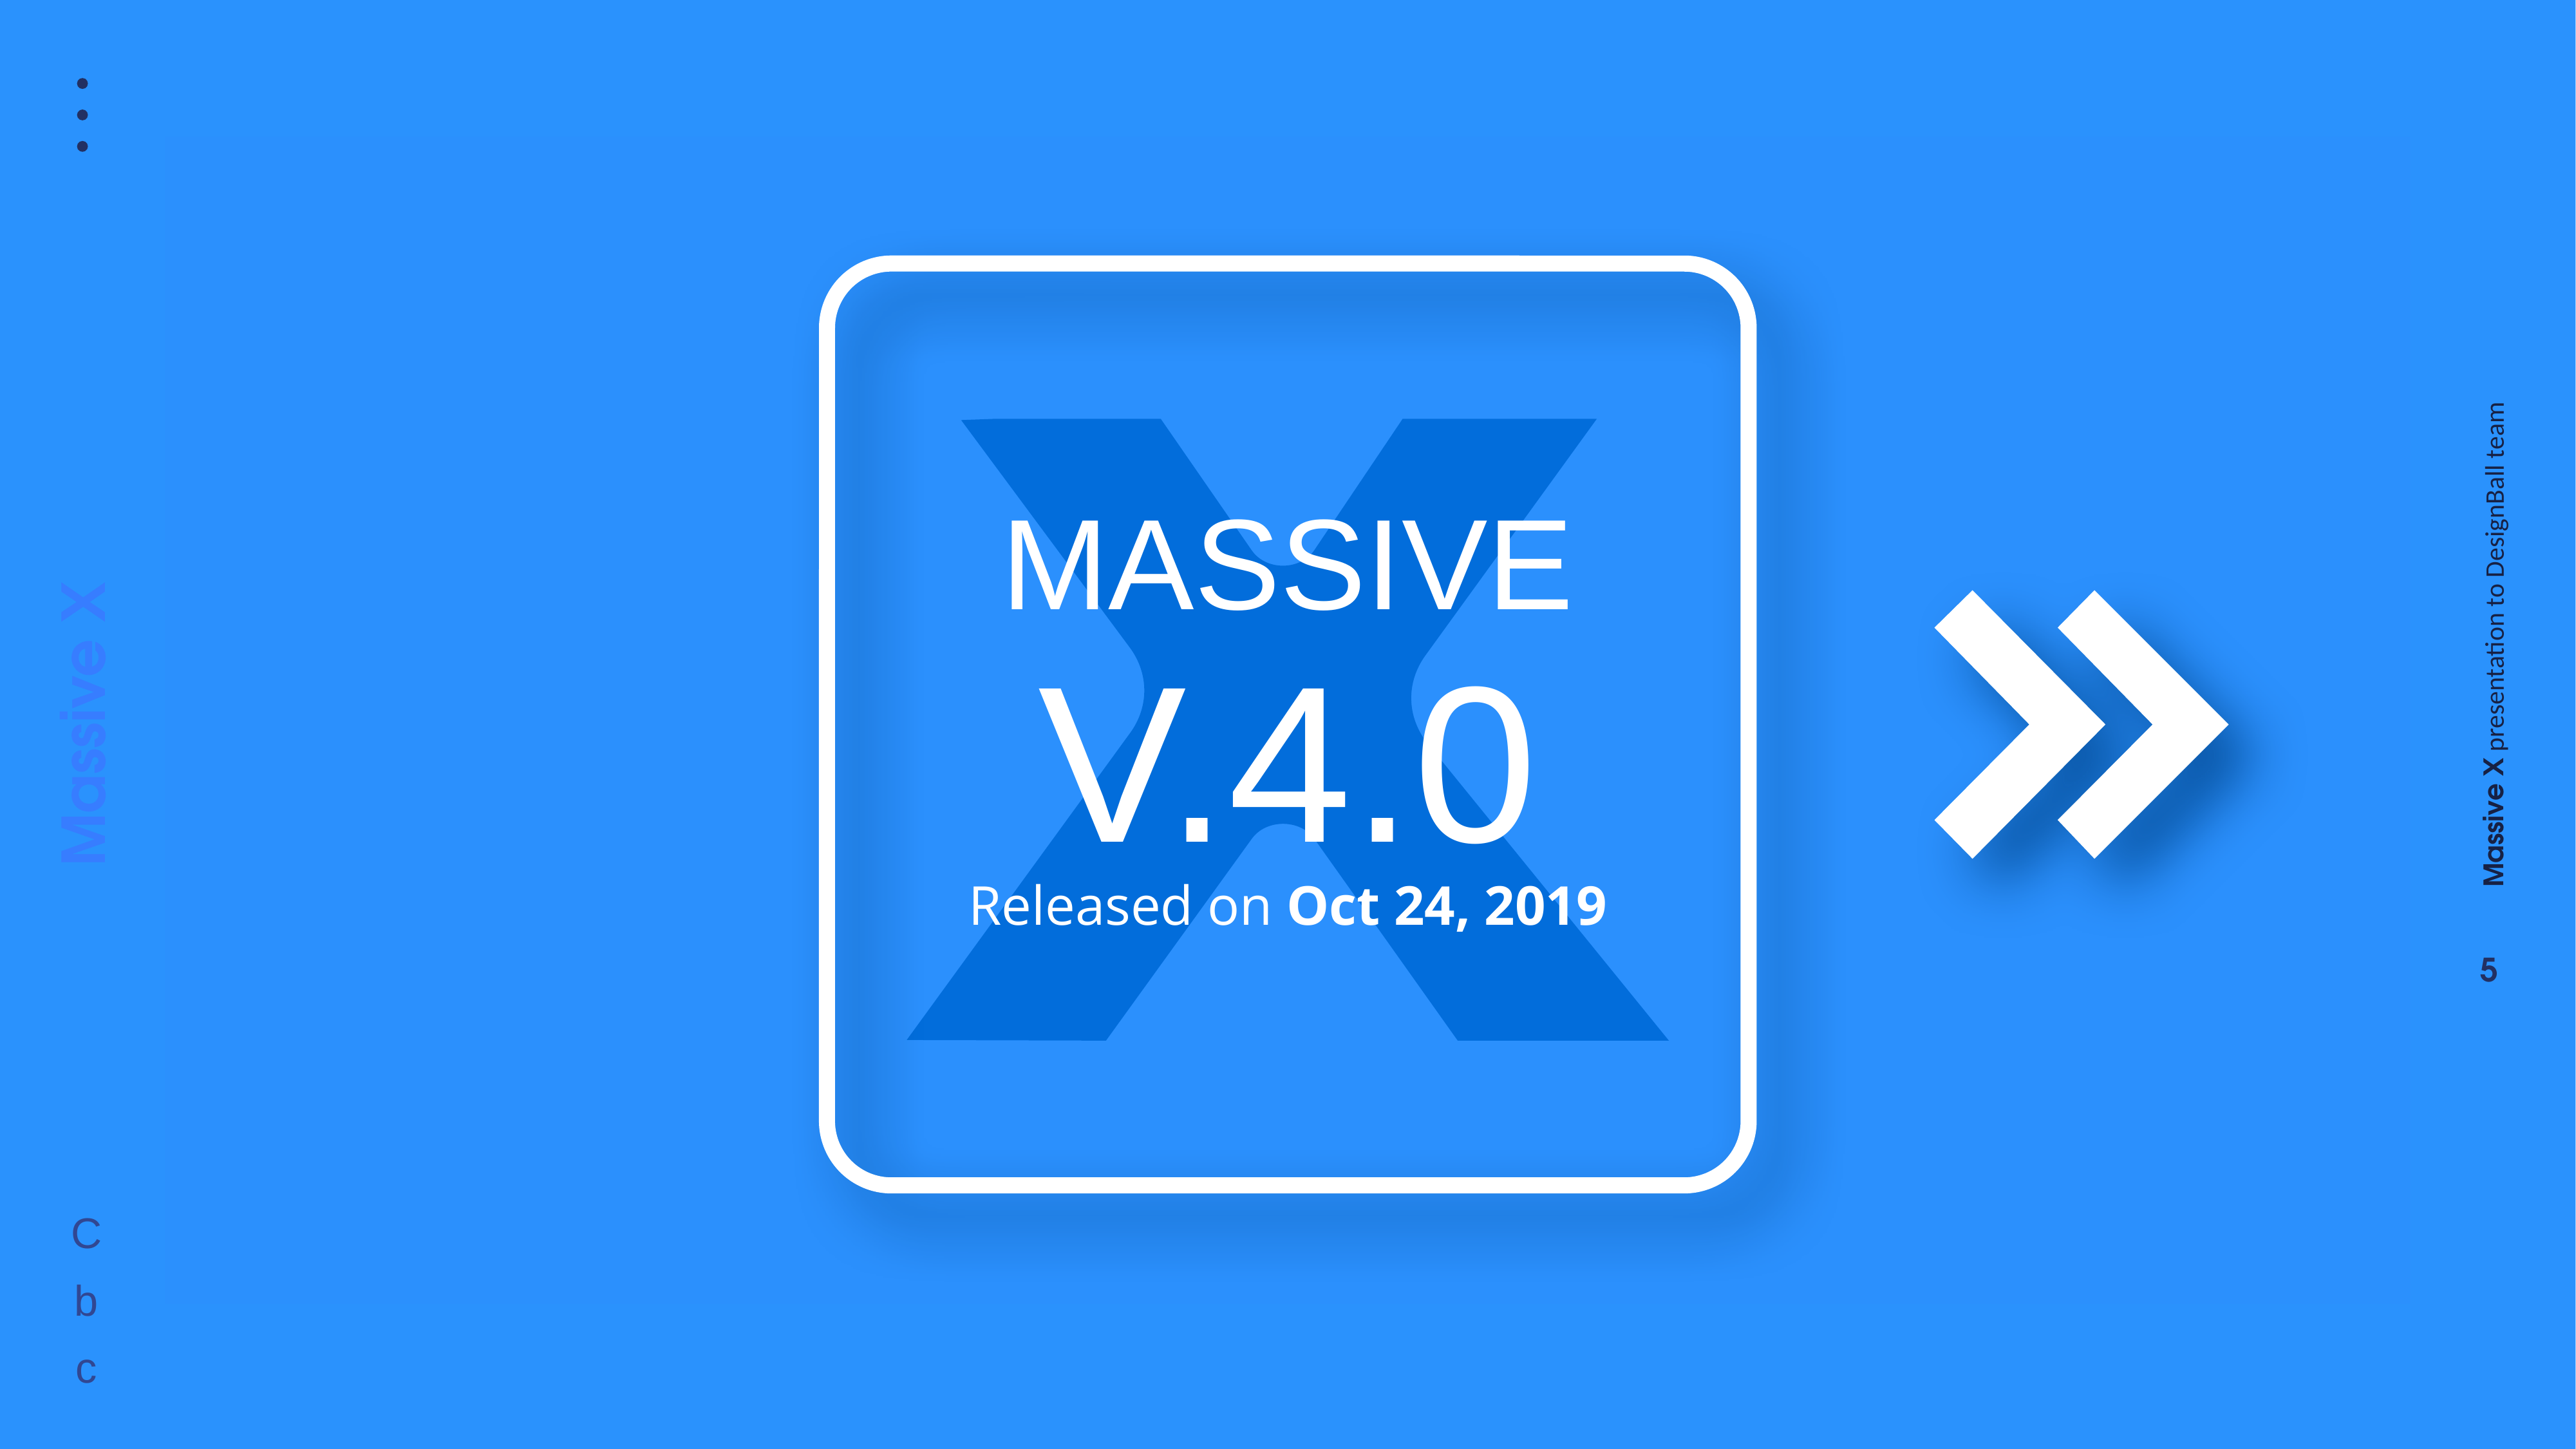

MASSIVE

V.4.0
Released on Oct 24, 2019